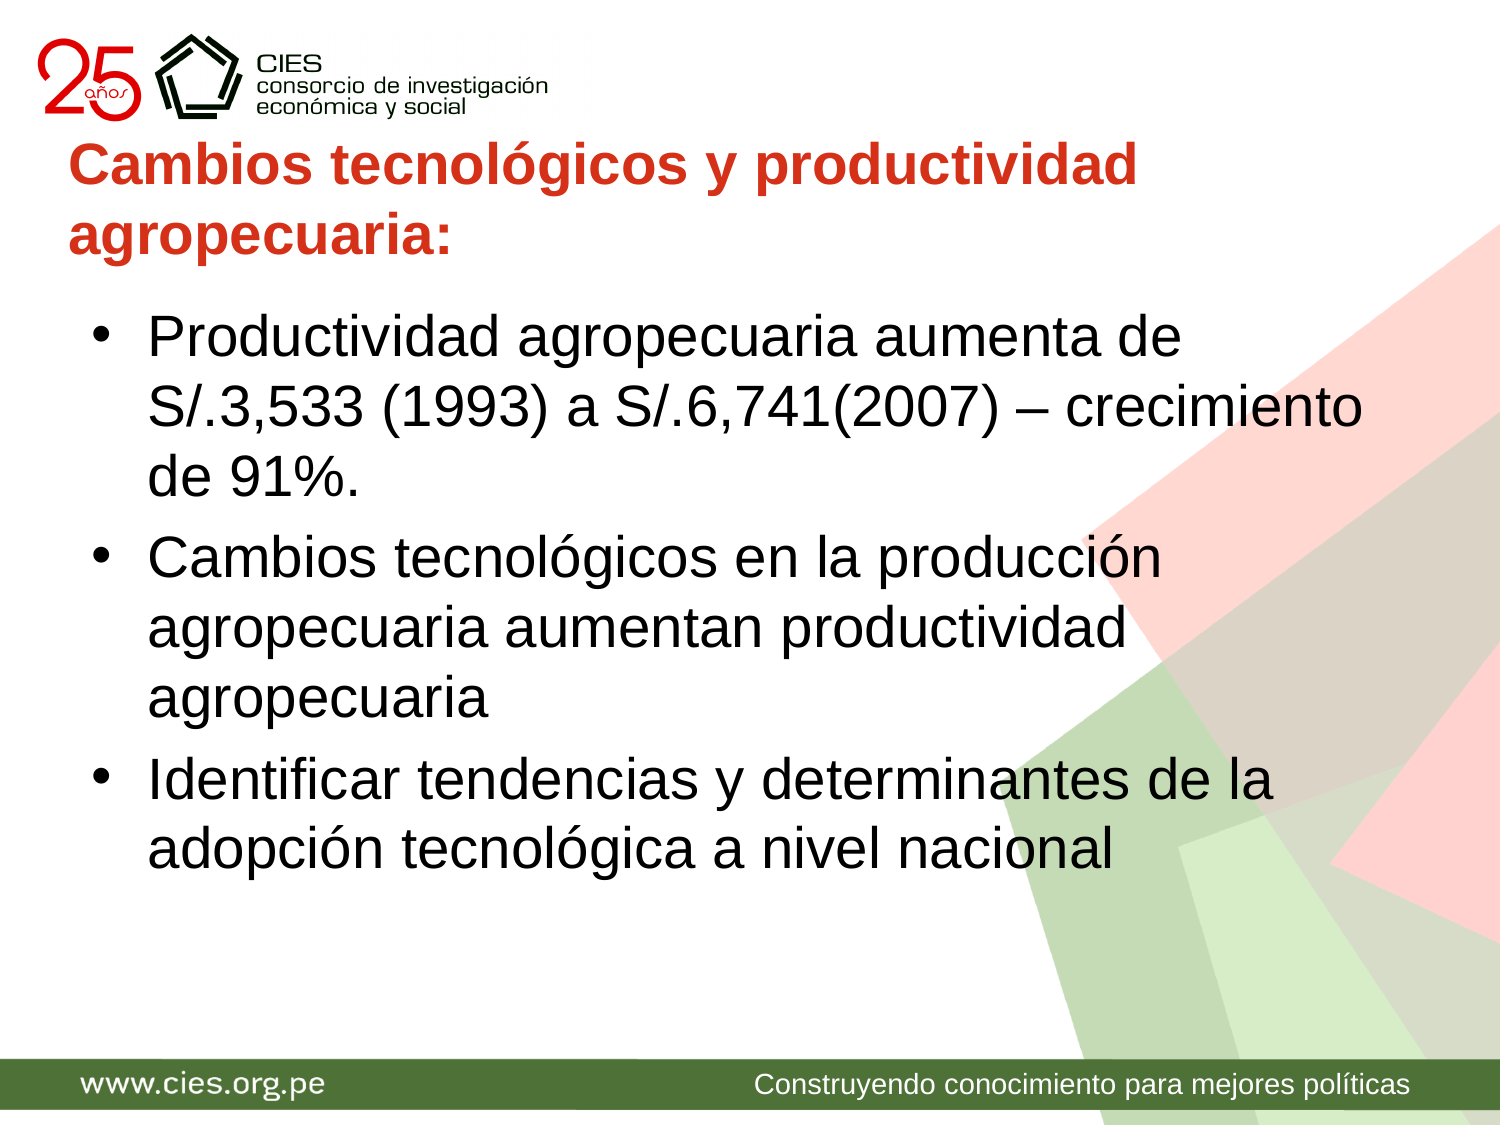

# Cambios tecnológicos y productividad agropecuaria:
Productividad agropecuaria aumenta de S/.3,533 (1993) a S/.6,741(2007) – crecimiento de 91%.
Cambios tecnológicos en la producción agropecuaria aumentan productividad agropecuaria
Identificar tendencias y determinantes de la adopción tecnológica a nivel nacional